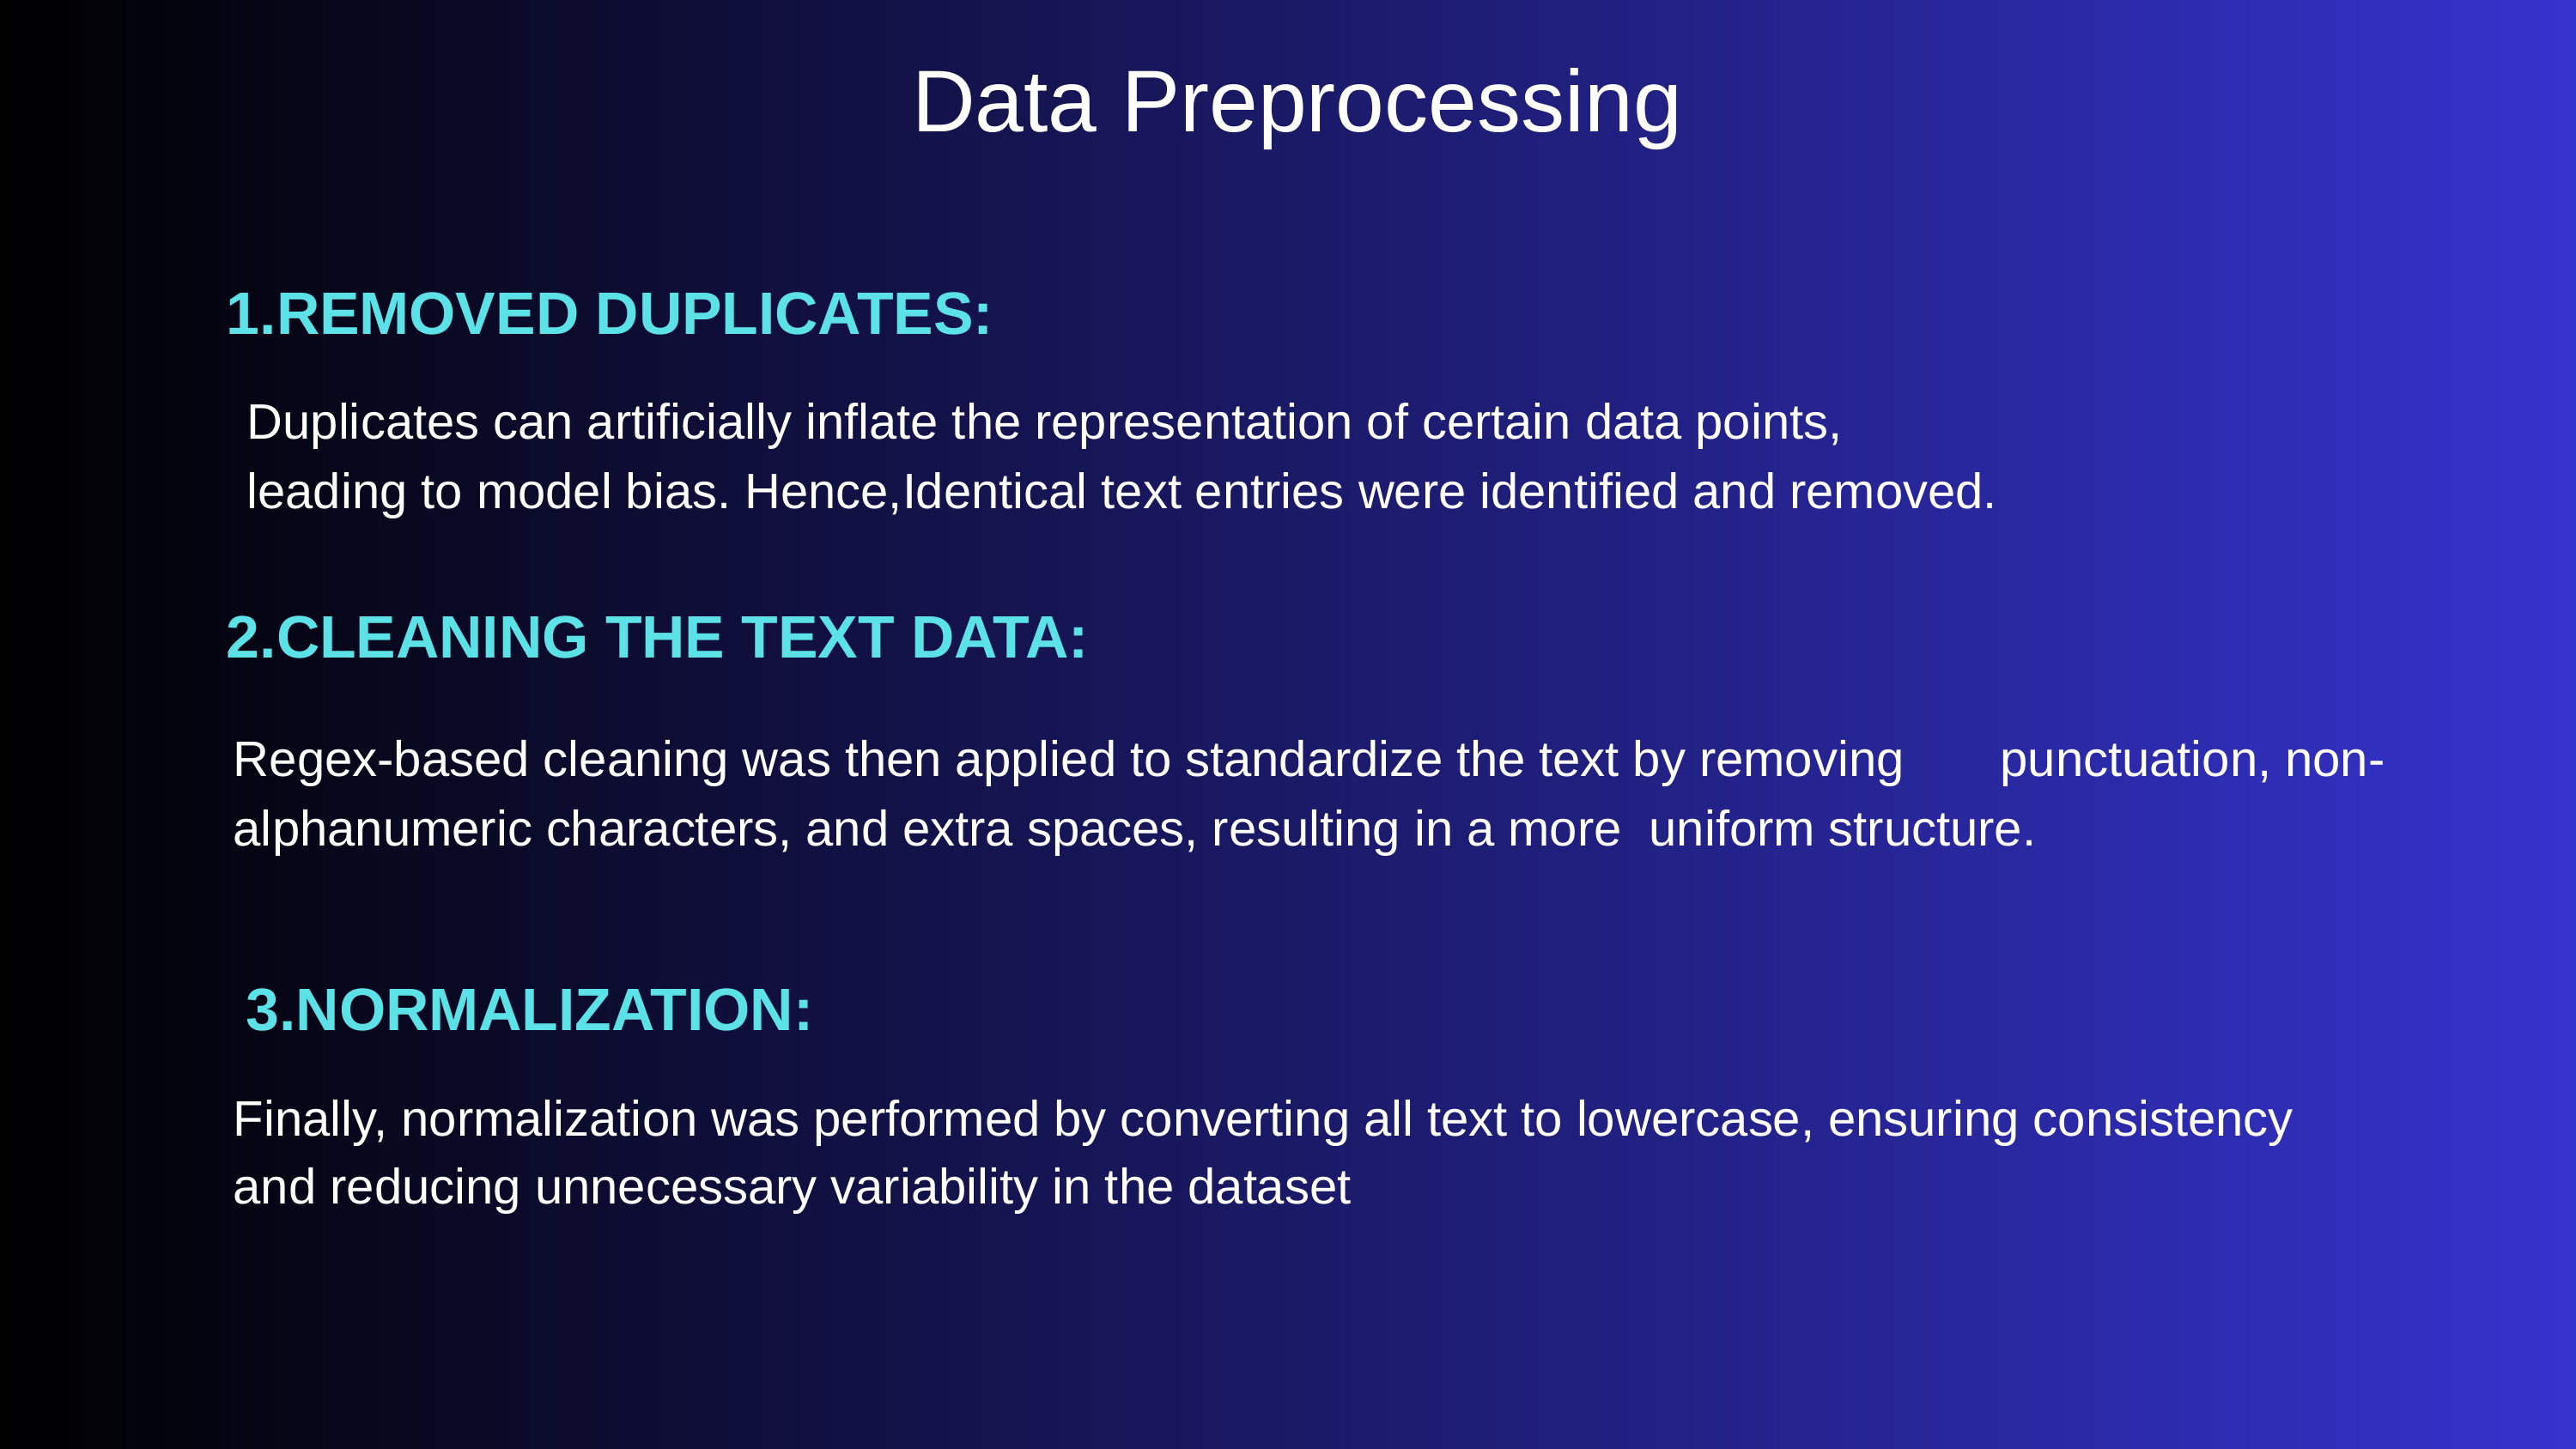

Data Preprocessing
1.REMOVED DUPLICATES:
 Duplicates can artificially inflate the representation of certain data points,
 leading to model bias. Hence,Identical text entries were identified and removed.
2.CLEANING THE TEXT DATA:
Regex-based cleaning was then applied to standardize the text by removing       punctuation, non-alphanumeric characters, and extra spaces, resulting in a more  uniform structure.
3.NORMALIZATION:
Finally, normalization was performed by converting all text to lowercase, ensuring consistency and reducing unnecessary variability in the dataset